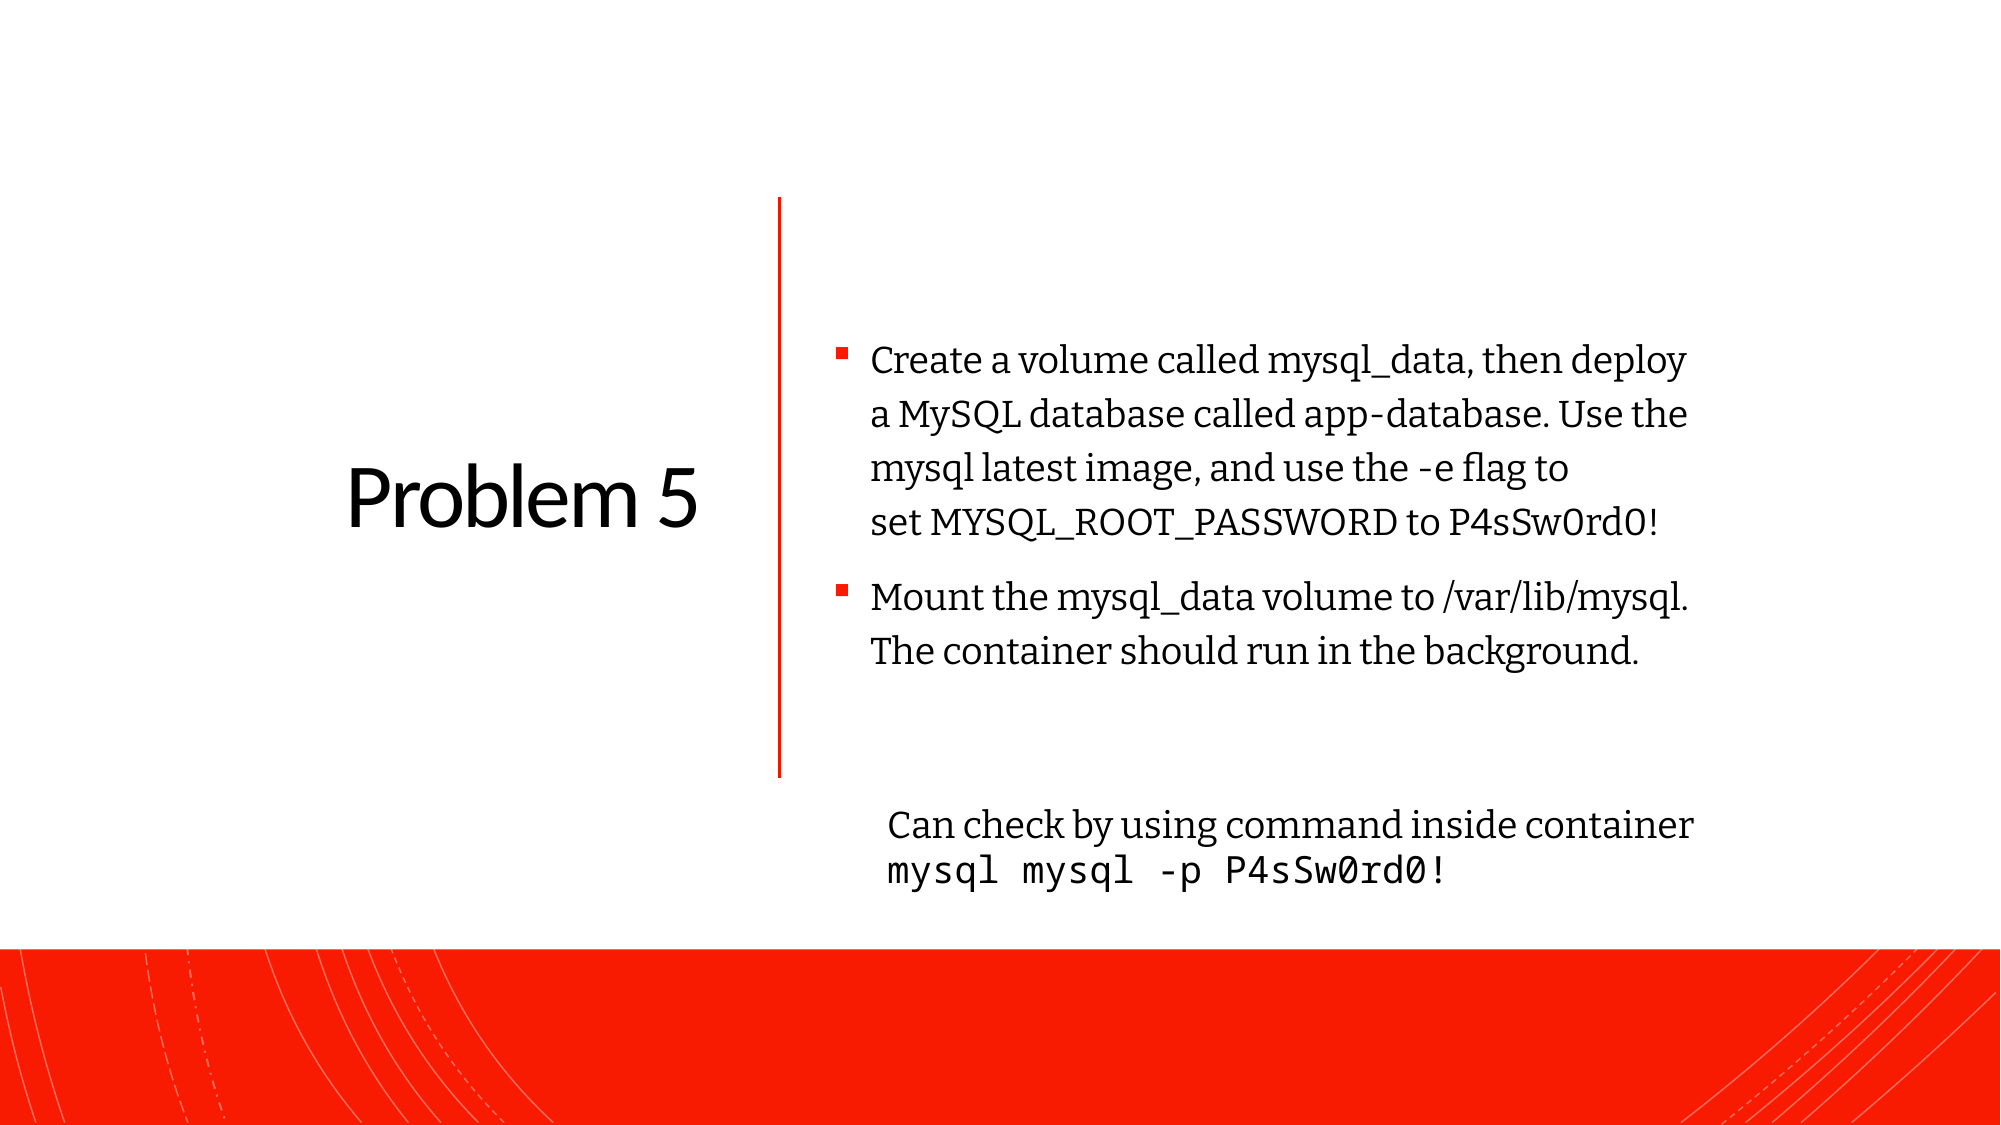

# Problem 5
Create a volume called mysql_data, then deploy a MySQL database called app-database. Use the mysql latest image, and use the -e flag to set MYSQL_ROOT_PASSWORD to P4sSw0rd0!
Mount the mysql_data volume to /var/lib/mysql. The container should run in the background.
Can check by using command inside container
mysql mysql -p P4sSw0rd0!